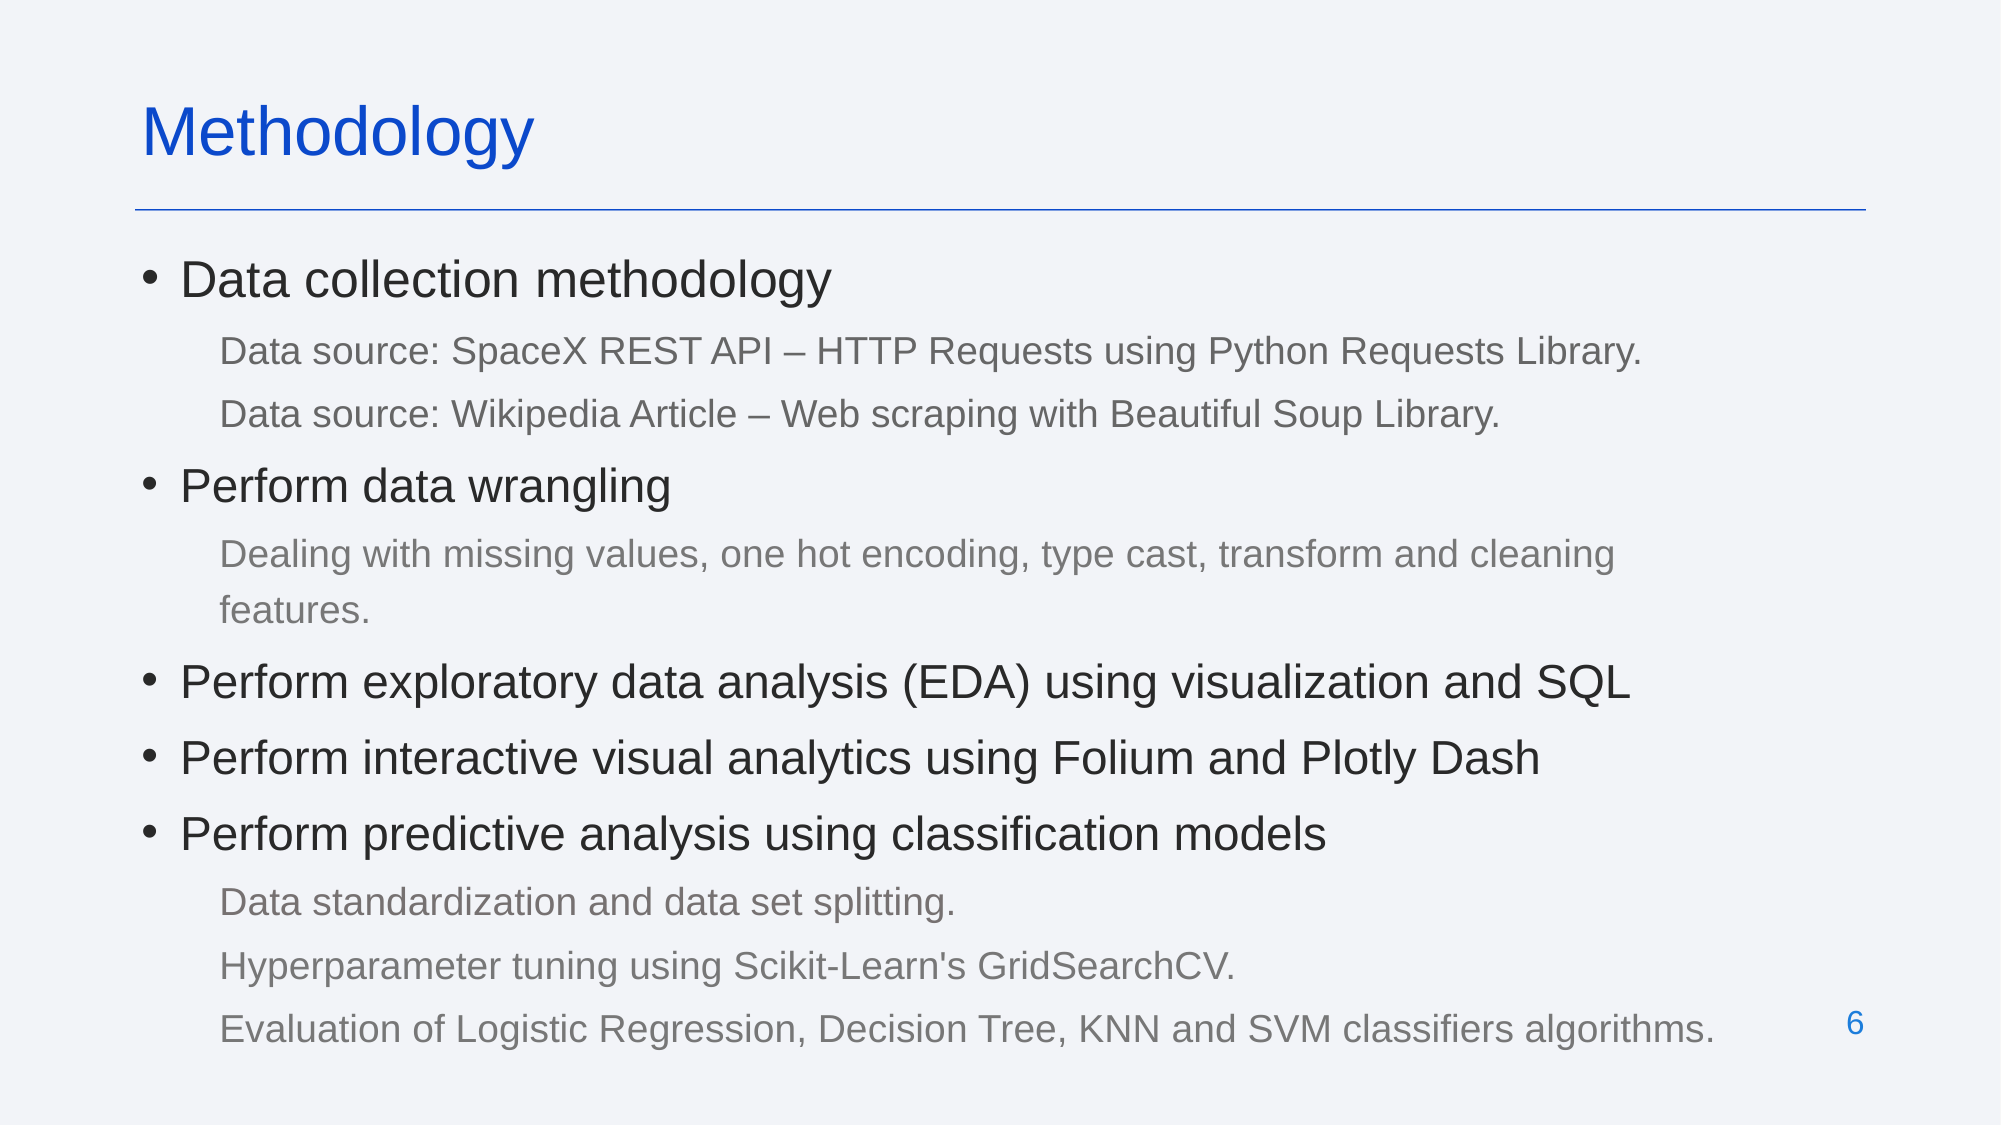

Methodology
Data collection methodology
Data source: SpaceX REST API – HTTP Requests using Python Requests Library.
Data source: Wikipedia Article – Web scraping with Beautiful Soup Library.
Perform data wrangling
Dealing with missing values, one hot encoding, type cast, transform and cleaning features.
Perform exploratory data analysis (EDA) using visualization and SQL
Perform interactive visual analytics using Folium and Plotly Dash
Perform predictive analysis using classification models
Data standardization and data set splitting.
Hyperparameter tuning using Scikit-Learn's GridSearchCV.
Evaluation of Logistic Regression, Decision Tree, KNN and SVM classifiers algorithms.

6